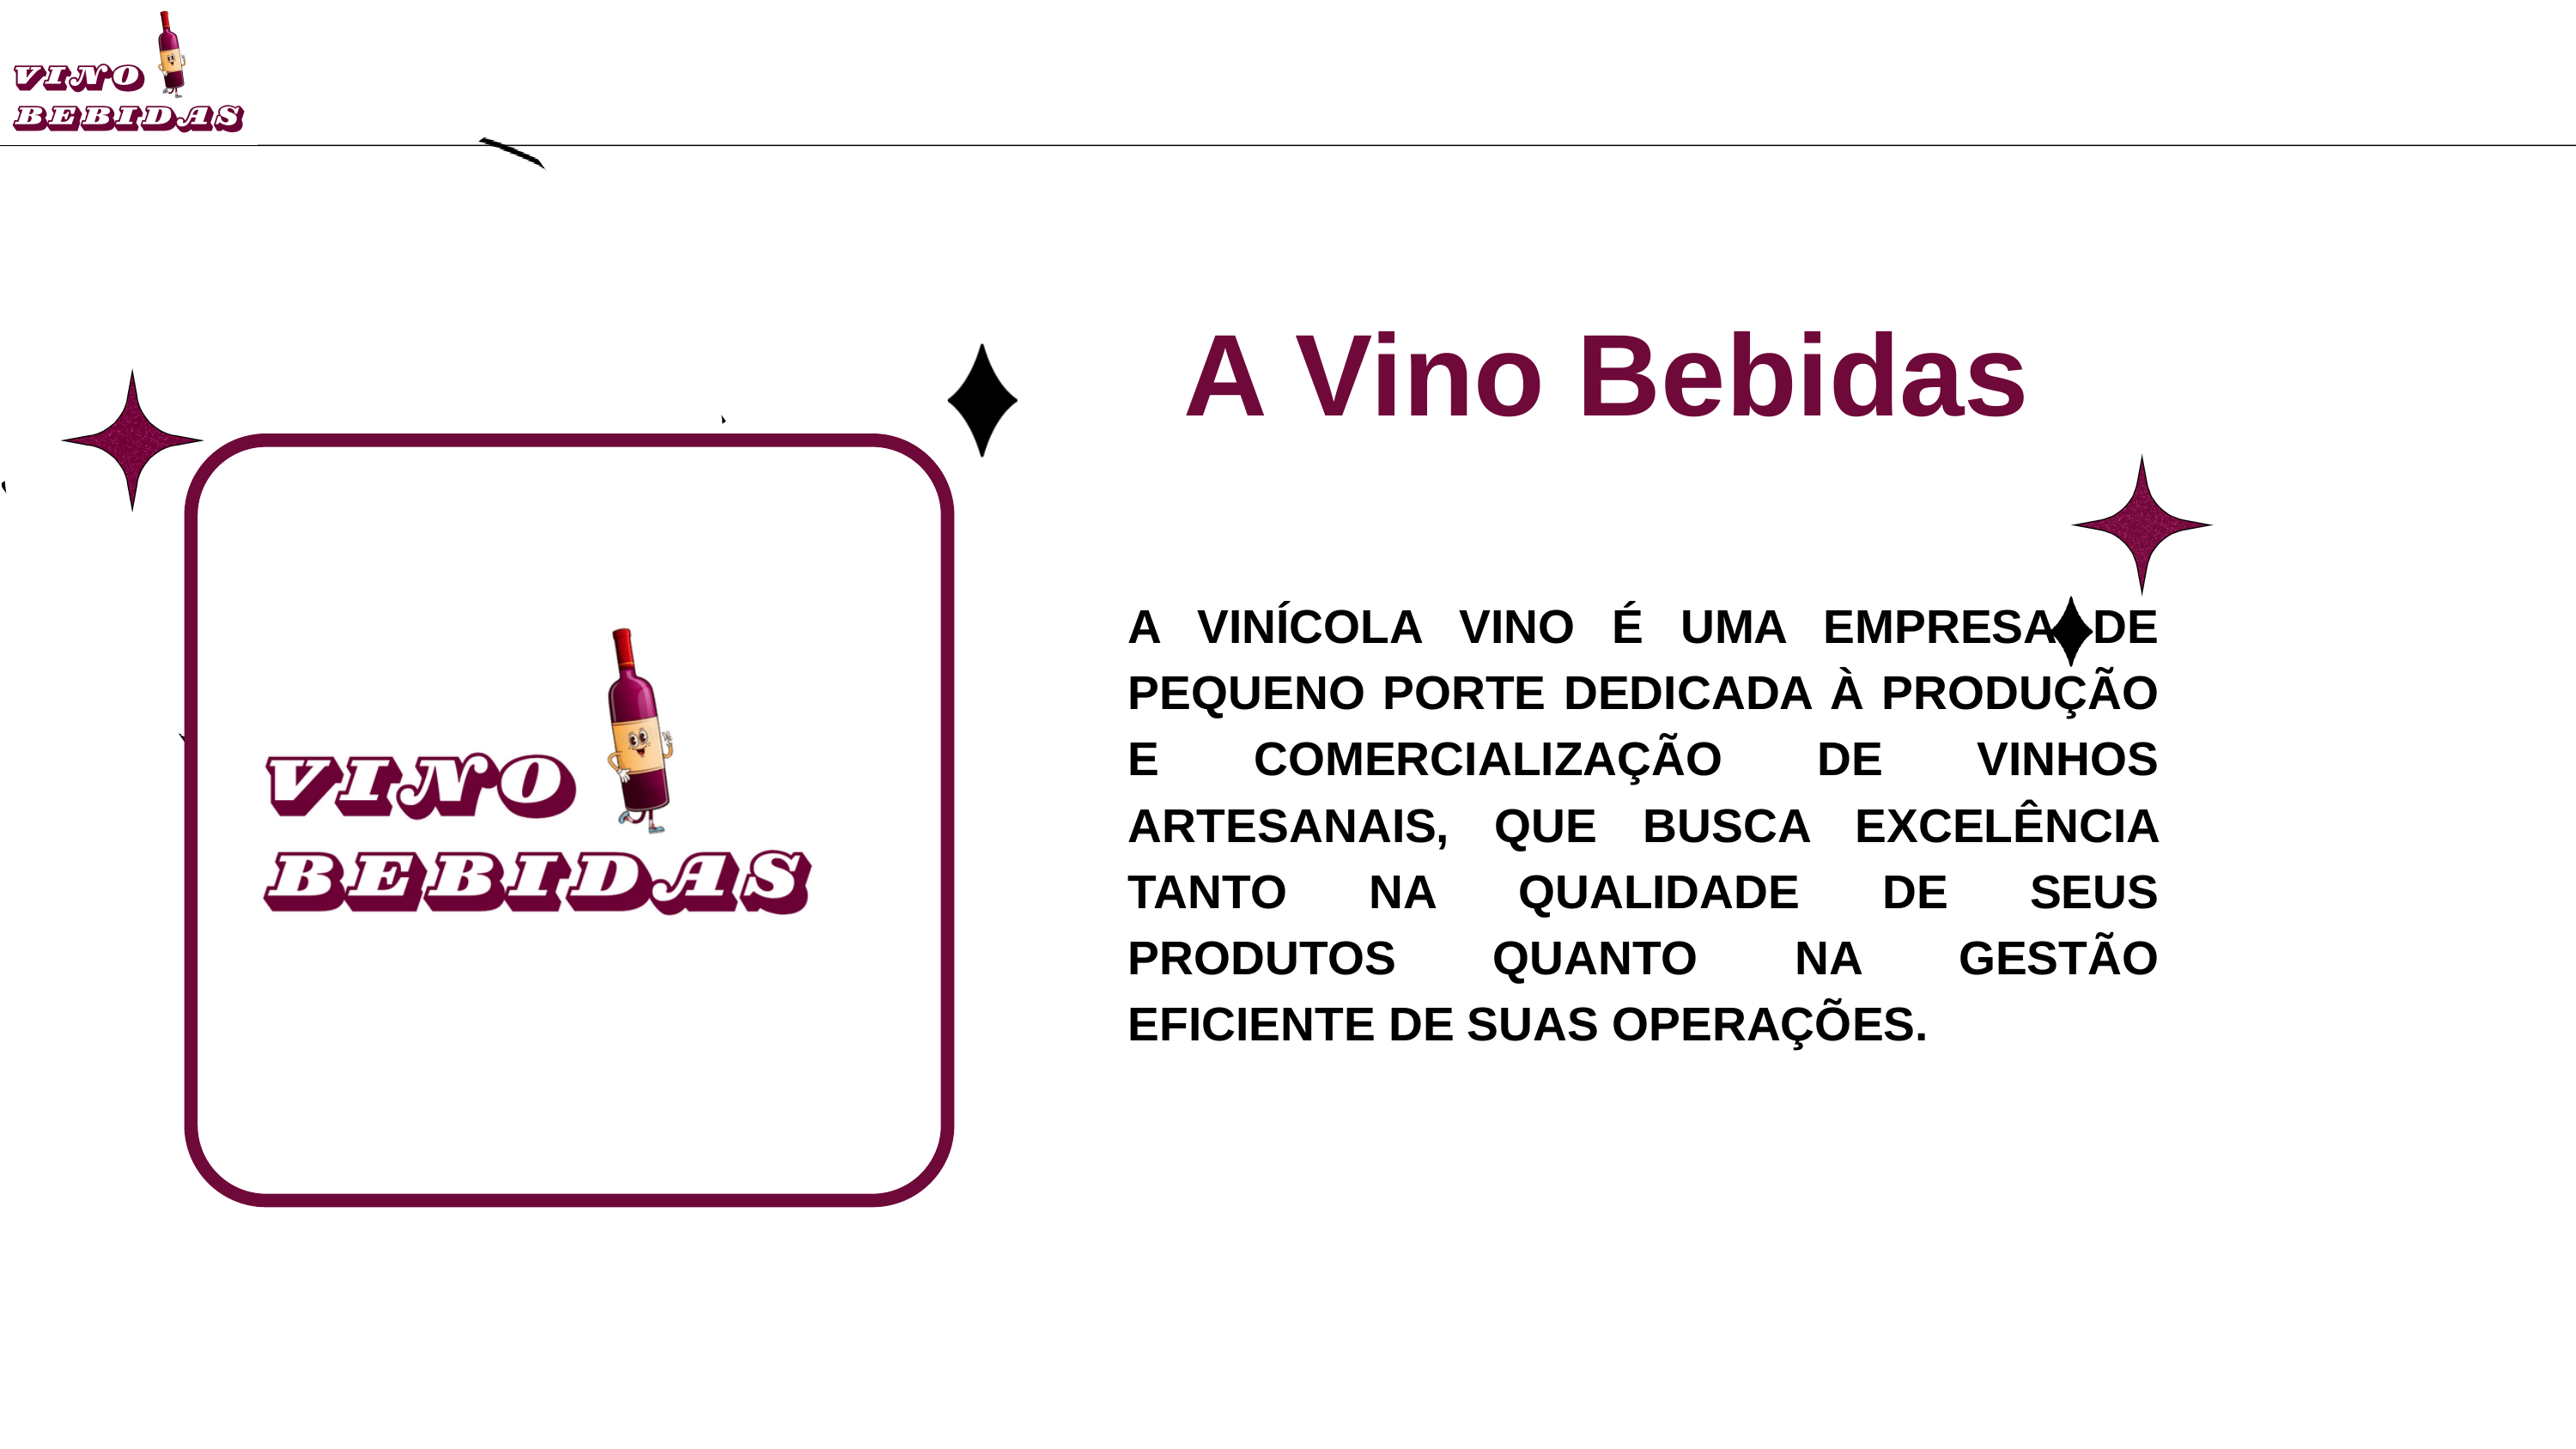

A Vino Bebidas

A VINÍCOLA VINO É UMA EMPRESA DE PEQUENO PORTE DEDICADA À PRODUÇÃO E COMERCIALIZAÇÃO DE VINHOS ARTESANAIS, QUE BUSCA EXCELÊNCIA TANTO NA QUALIDADE DE SEUS PRODUTOS QUANTO NA GESTÃO EFICIENTE DE SUAS OPERAÇÕES.